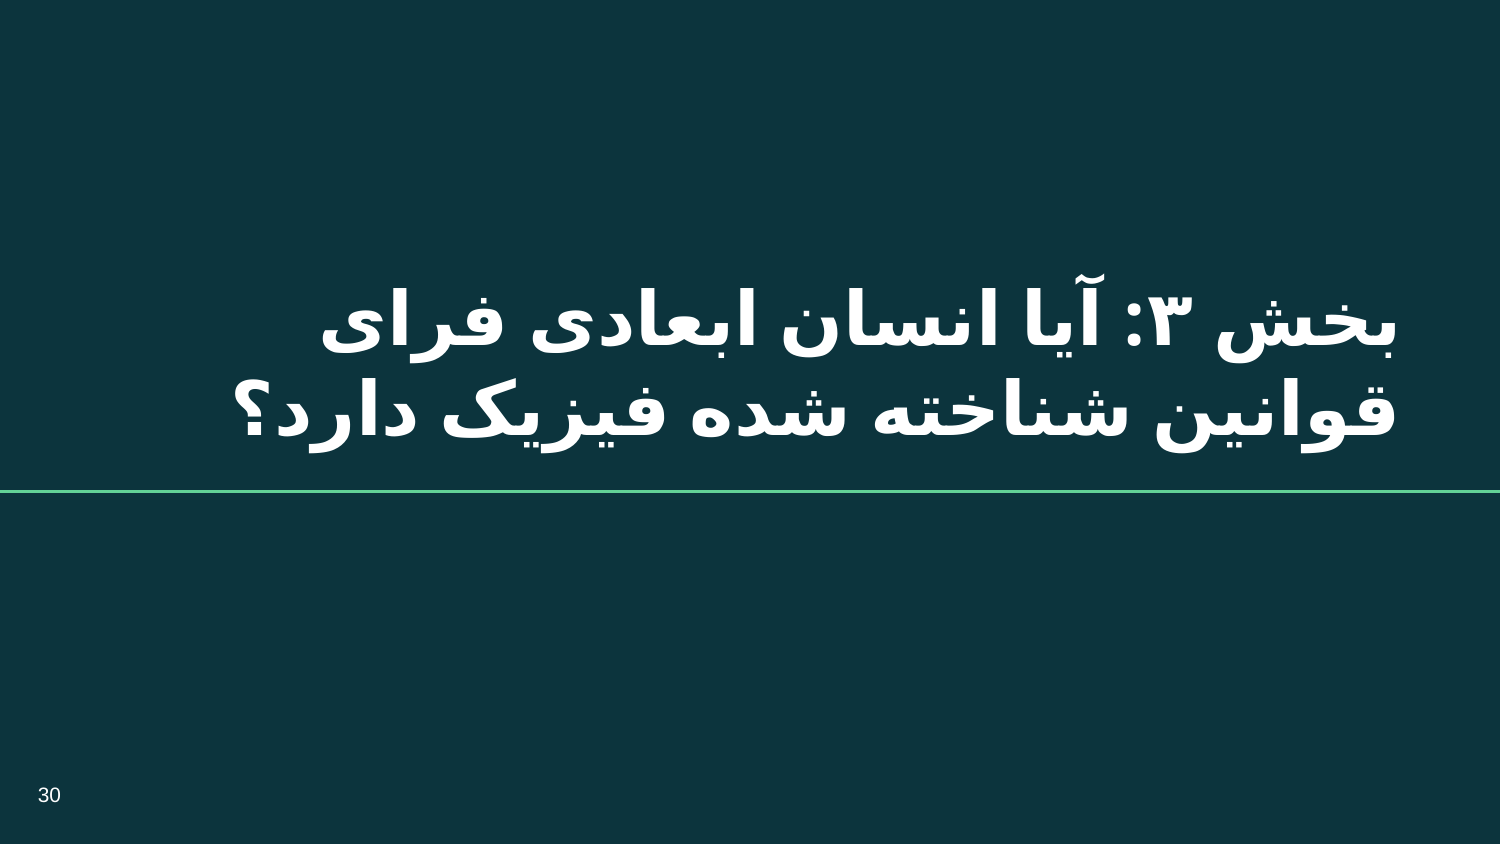

# بخش ۳: آیا انسان ابعادی فرای قوانین شناخته شده فیزیک دارد؟
30